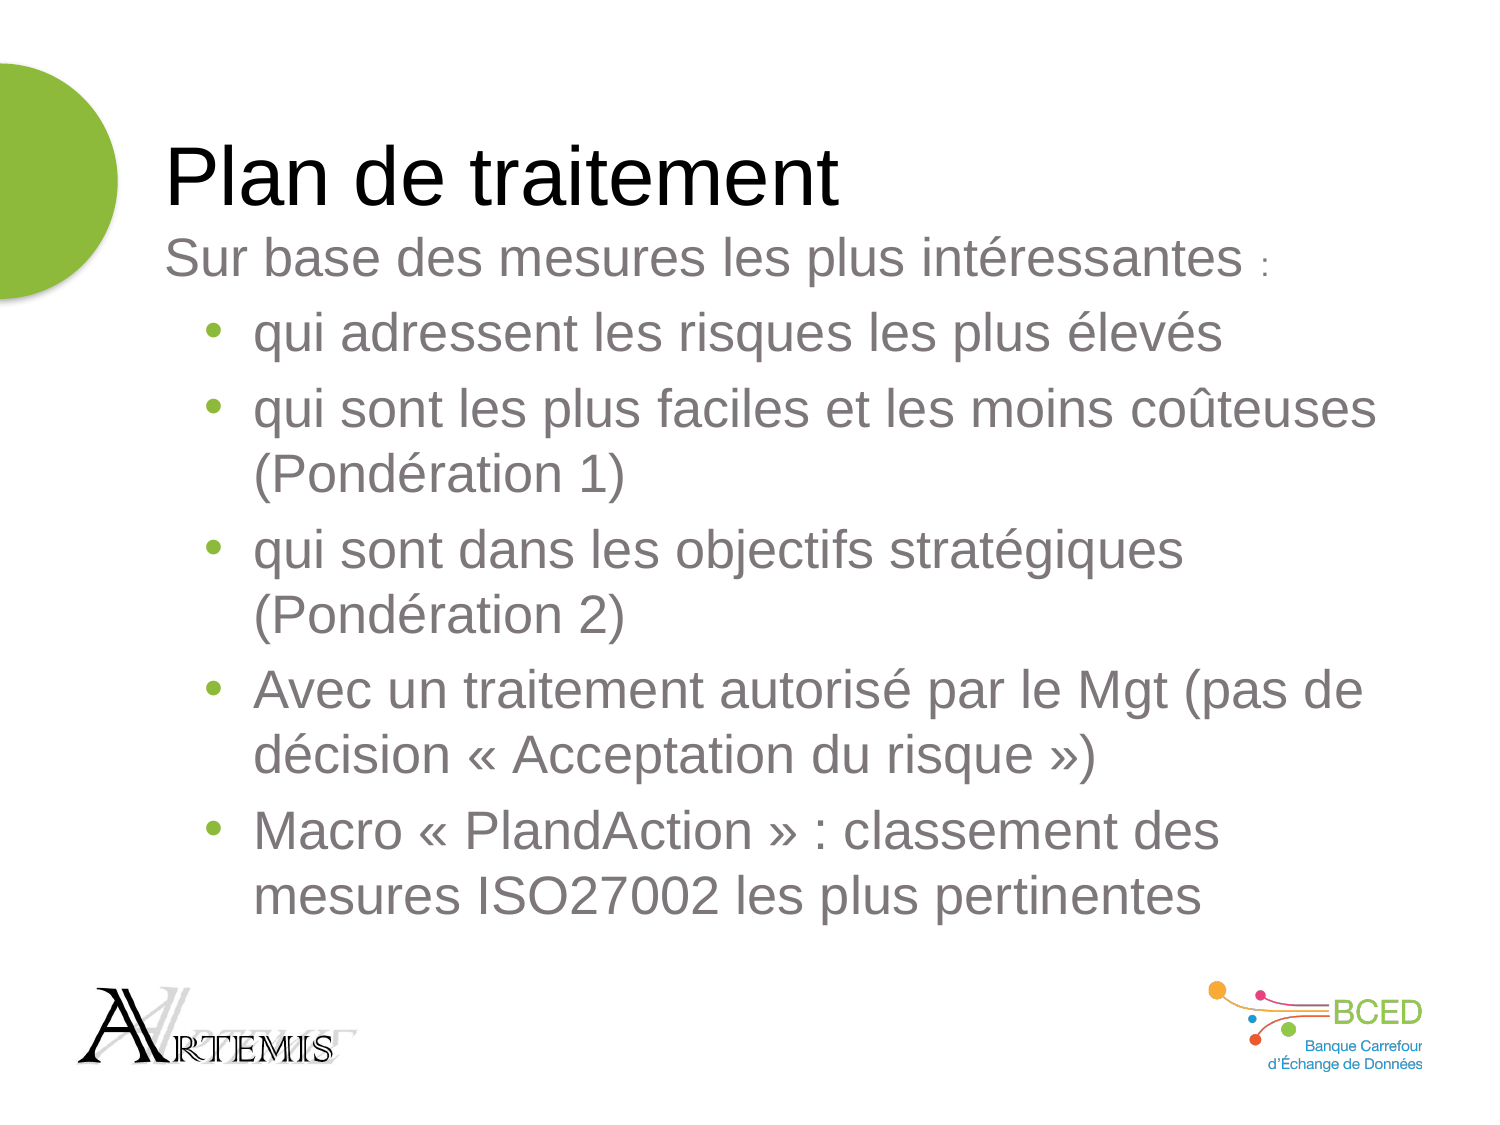

# Plan de traitement
Sur base des mesures les plus intéressantes :
qui adressent les risques les plus élevés
qui sont les plus faciles et les moins coûteuses (Pondération 1)
qui sont dans les objectifs stratégiques (Pondération 2)
Avec un traitement autorisé par le Mgt (pas de décision « Acceptation du risque »)
Macro « PlandAction » : classement des mesures ISO27002 les plus pertinentes